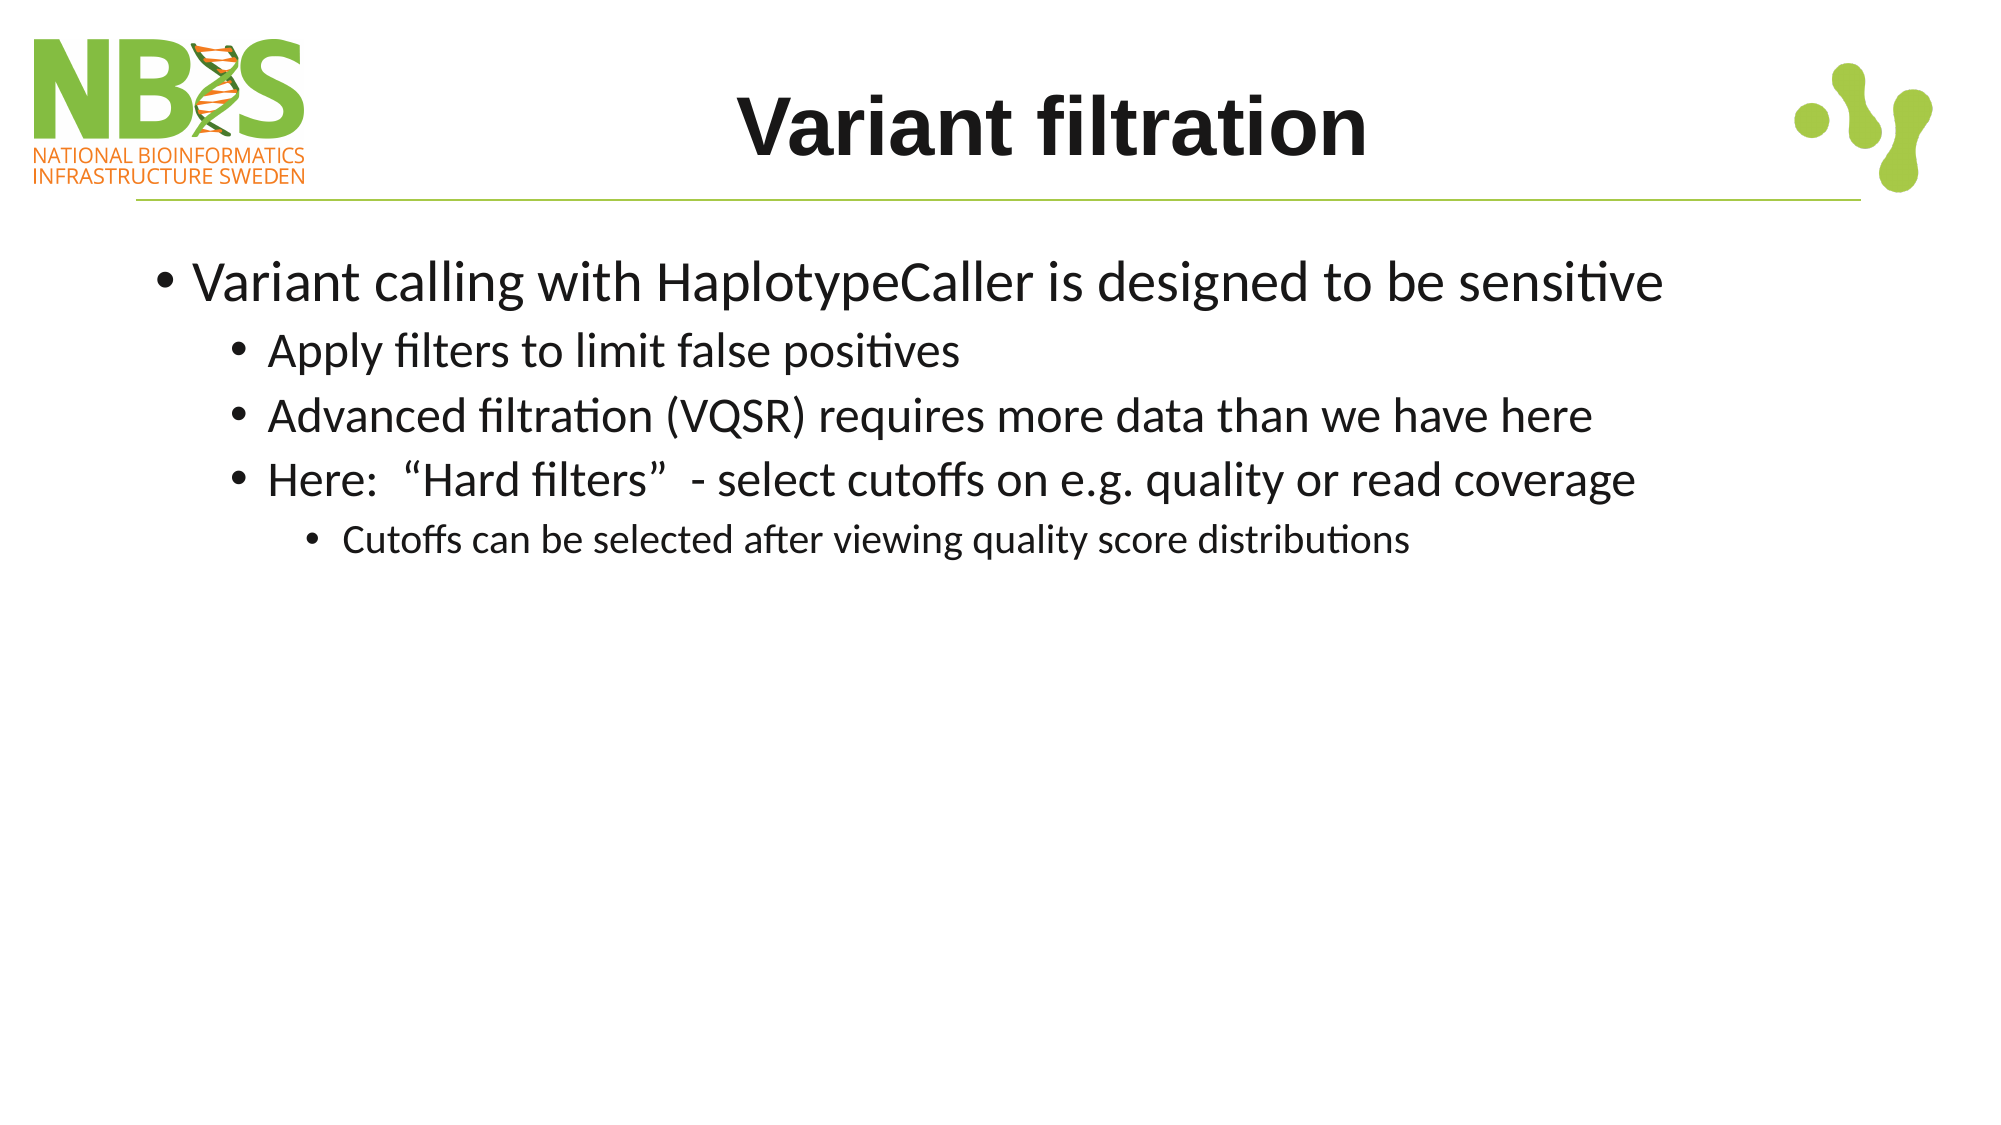

# Variant filtration
Variant calling with HaplotypeCaller is designed to be sensitive
Apply filters to limit false positives
Advanced filtration (VQSR) requires more data than we have here
Here:  “Hard filters”  - select cutoffs on e.g. quality or read coverage
Cutoffs can be selected after viewing quality score distributions